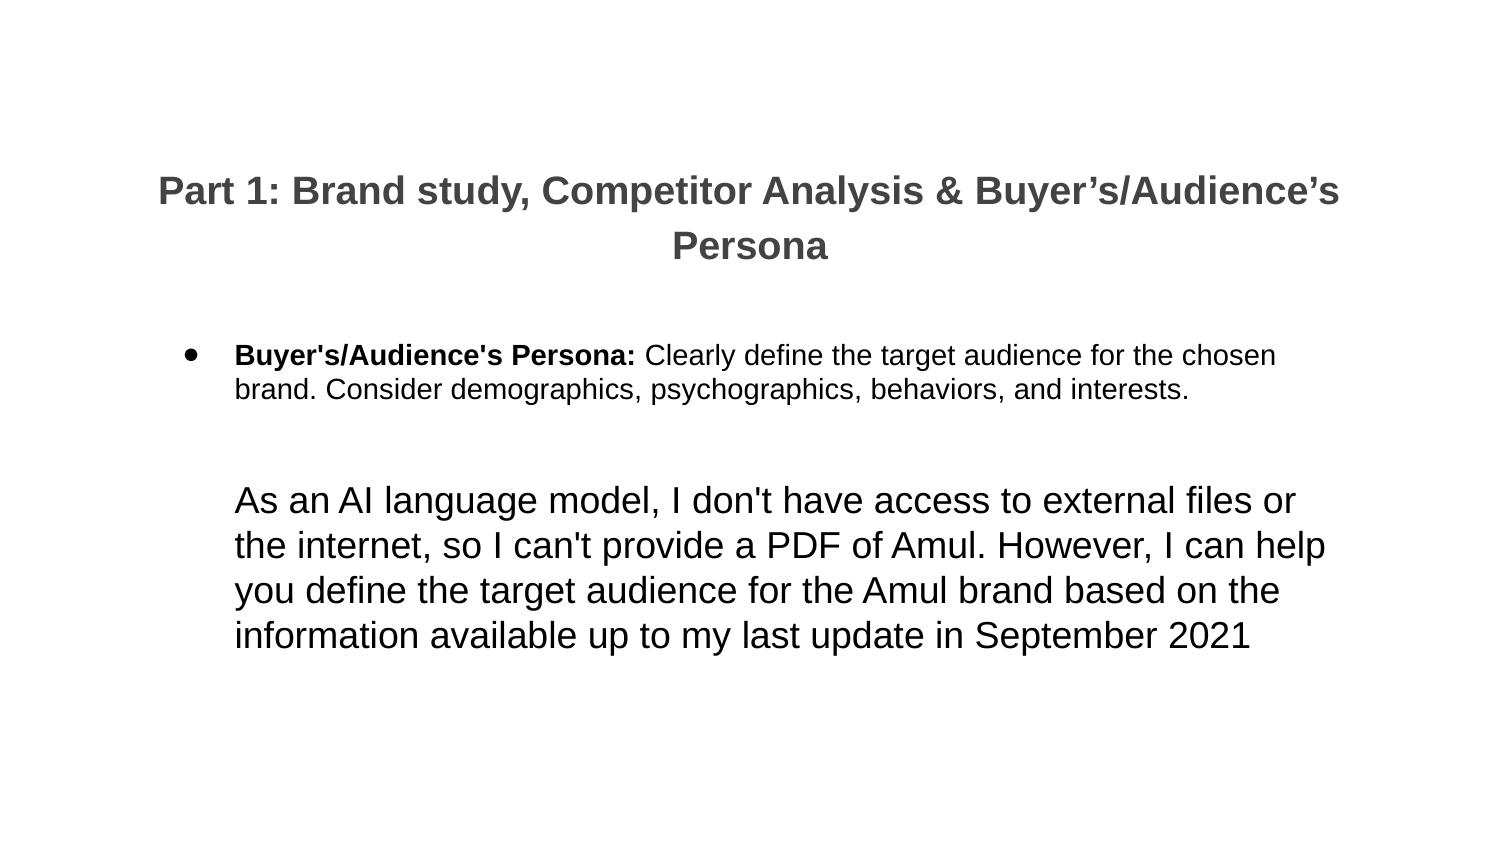

Part 1: Brand study, Competitor Analysis & Buyer’s/Audience’s Persona

Buyer's/Audience's Persona: Clearly define the target audience for the chosen brand. Consider demographics, psychographics, behaviors, and interests.

As an AI language model, I don't have access to external files or the internet, so I can't provide a PDF of Amul. However, I can help you define the target audience for the Amul brand based on the information available up to my last update in September 2021